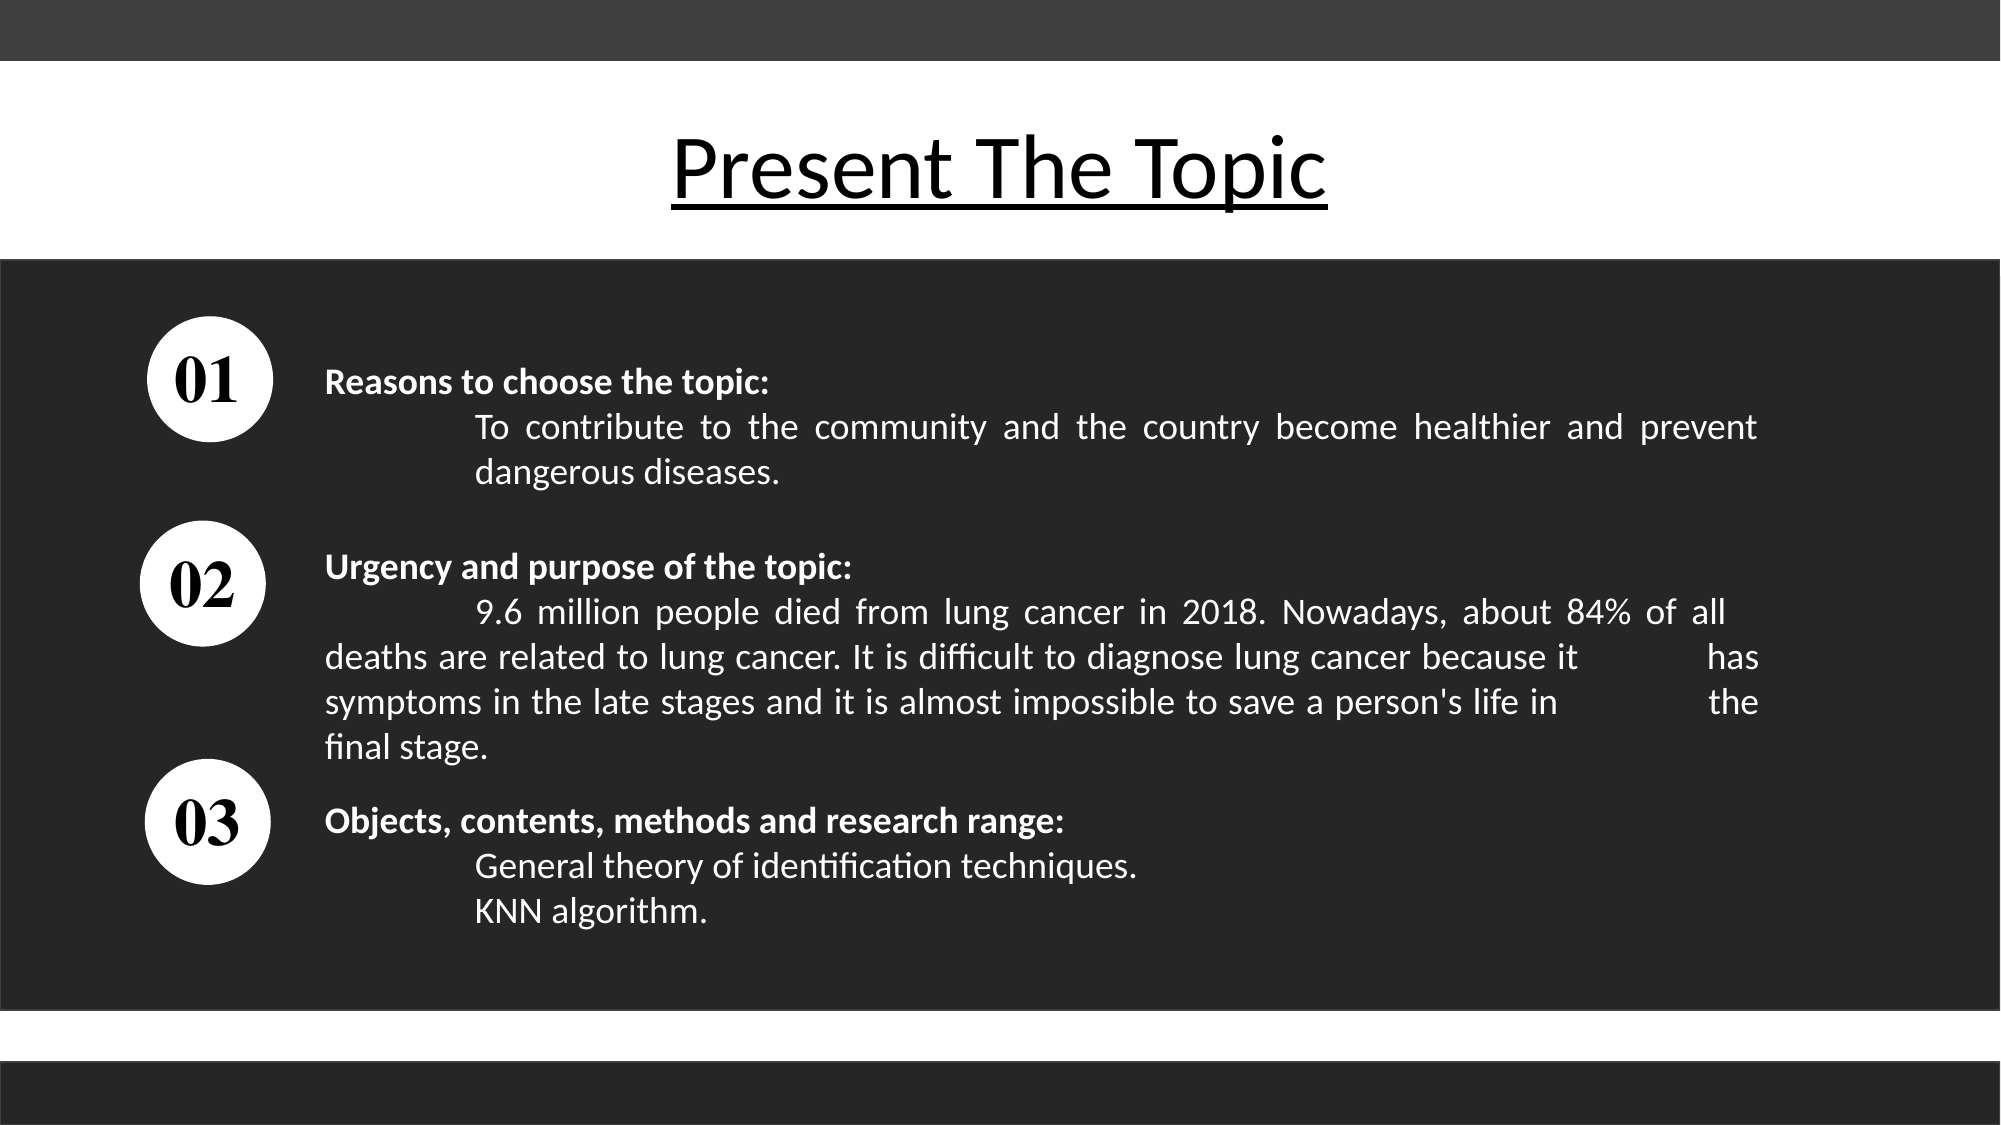

# Present The Topic

01
Reasons to choose the topic:
	To contribute to the community and the country become healthier and prevent 	dangerous diseases.

02
Urgency and purpose of the topic:
	9.6 million people died from lung cancer in 2018. Nowadays, about 84% of all 	deaths are related to lung cancer. It is difficult to diagnose lung cancer because it 	has symptoms in the late stages and it is almost impossible to save a person's life in 	the final stage.

03
Objects, contents, methods and research range:
	General theory of identification techniques.
	KNN algorithm.